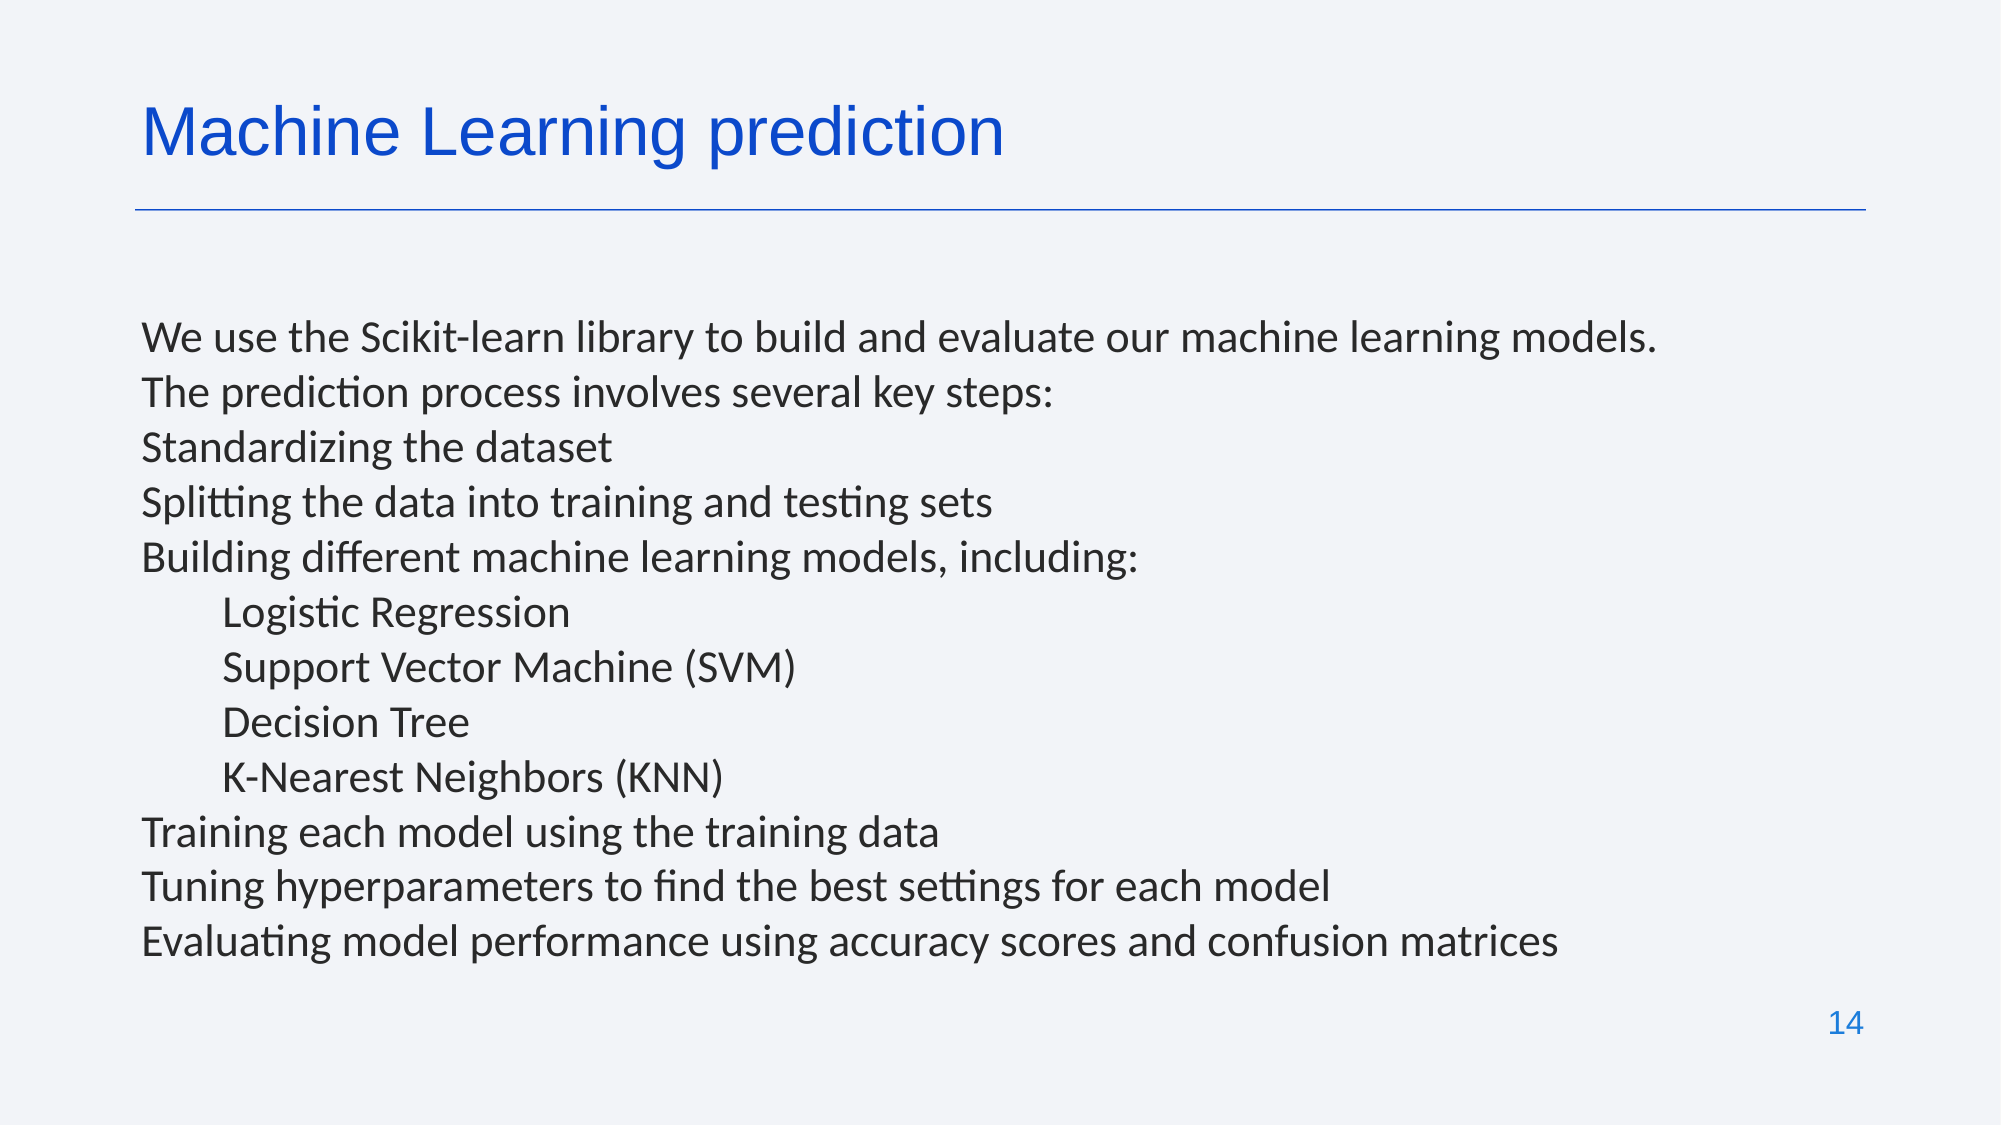

Machine Learning prediction
We use the Scikit-learn library to build and evaluate our machine learning models.
The prediction process involves several key steps:
Standardizing the dataset
Splitting the data into training and testing sets
Building different machine learning models, including:
Logistic Regression
Support Vector Machine (SVM)
Decision Tree
K-Nearest Neighbors (KNN)
Training each model using the training data
Tuning hyperparameters to find the best settings for each model
Evaluating model performance using accuracy scores and confusion matrices

14